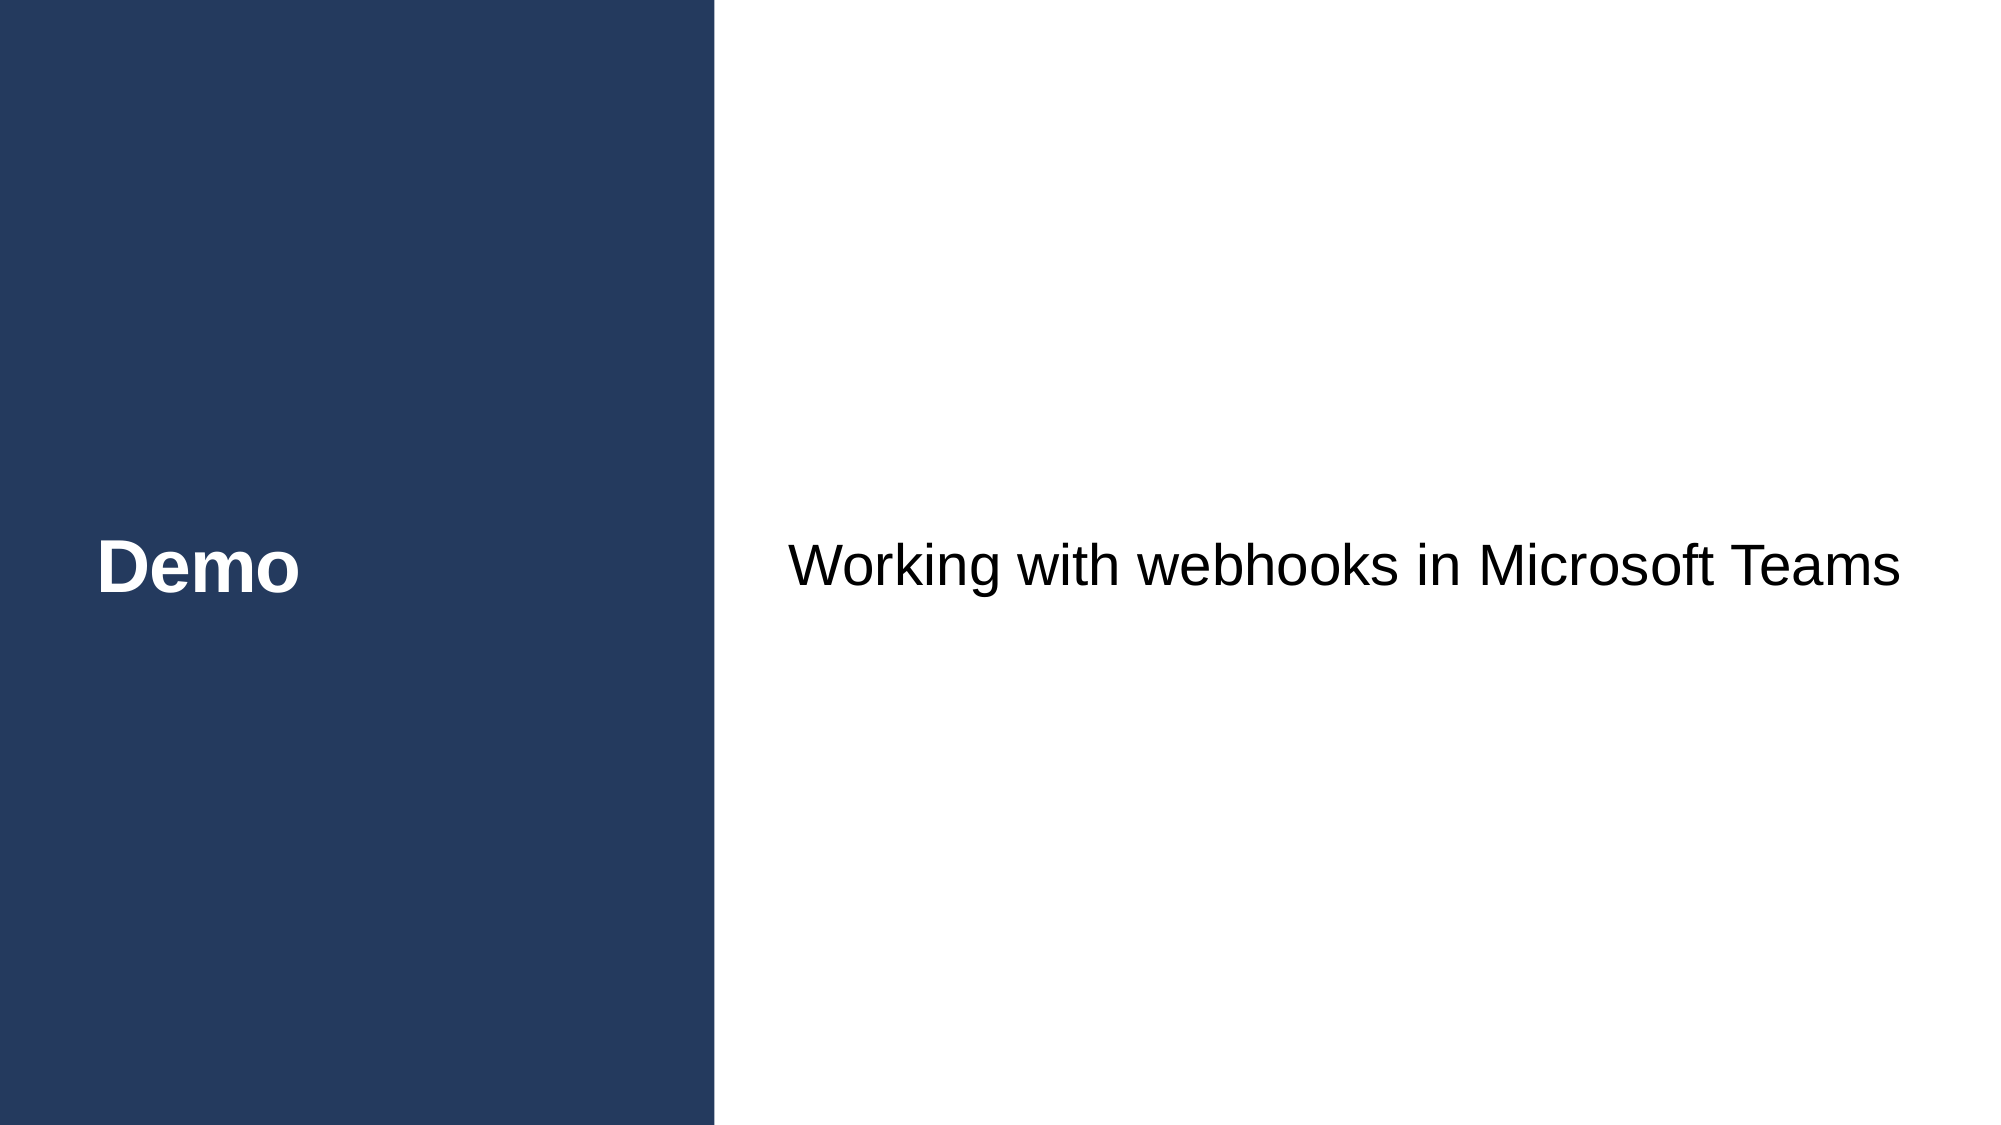

# Demo
Working with webhooks in Microsoft Teams